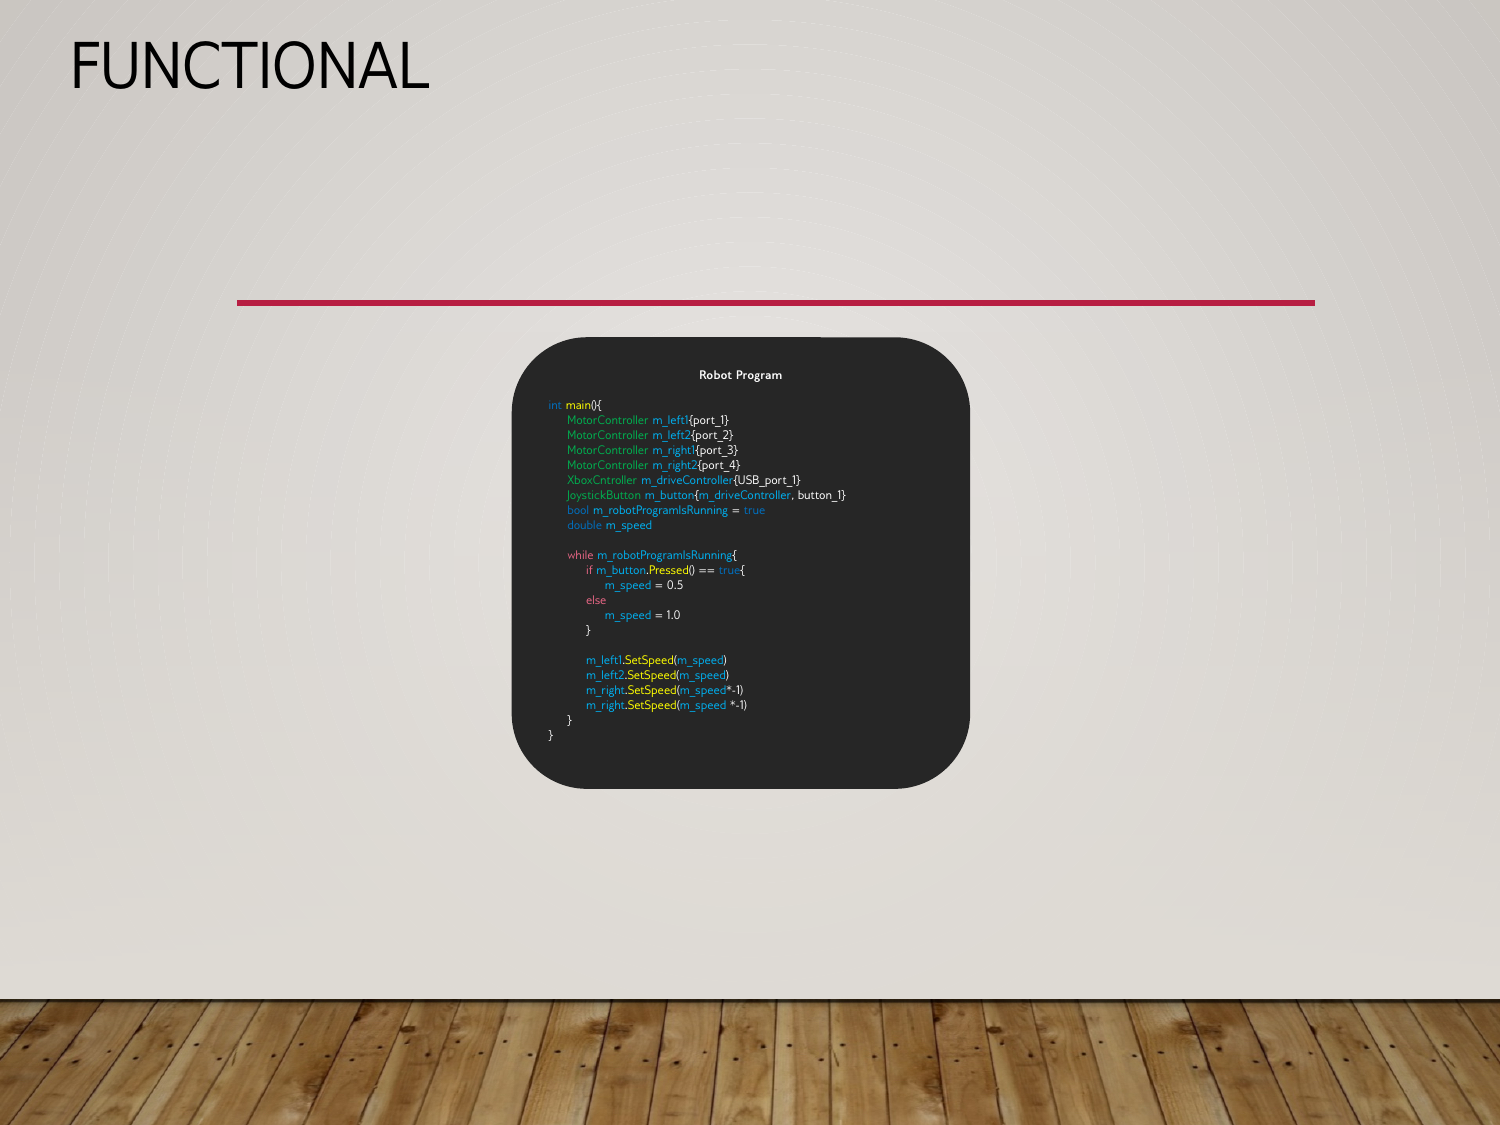

# Functional
Robot Program

int main(){
     MotorController m_left1{port_1}
     MotorController m_left2{port_2}
     MotorController m_right1{port_3}
     MotorController m_right2{port_4}
     XboxCntroller m_driveController{USB_port_1}
     JoystickButton m_button{m_driveController, button_1}
     bool m_robotProgramIsRunning = true
     double m_speed

     while m_robotProgramIsRunning{
          if m_button.Pressed() == true{
               m_speed = 0.5
          else
               m_speed = 1.0
          }

          m_left1.SetSpeed(m_speed)
          m_left2.SetSpeed(m_speed)
          m_right.SetSpeed(m_speed*-1)
          m_right.SetSpeed(m_speed *-1)
     }
}